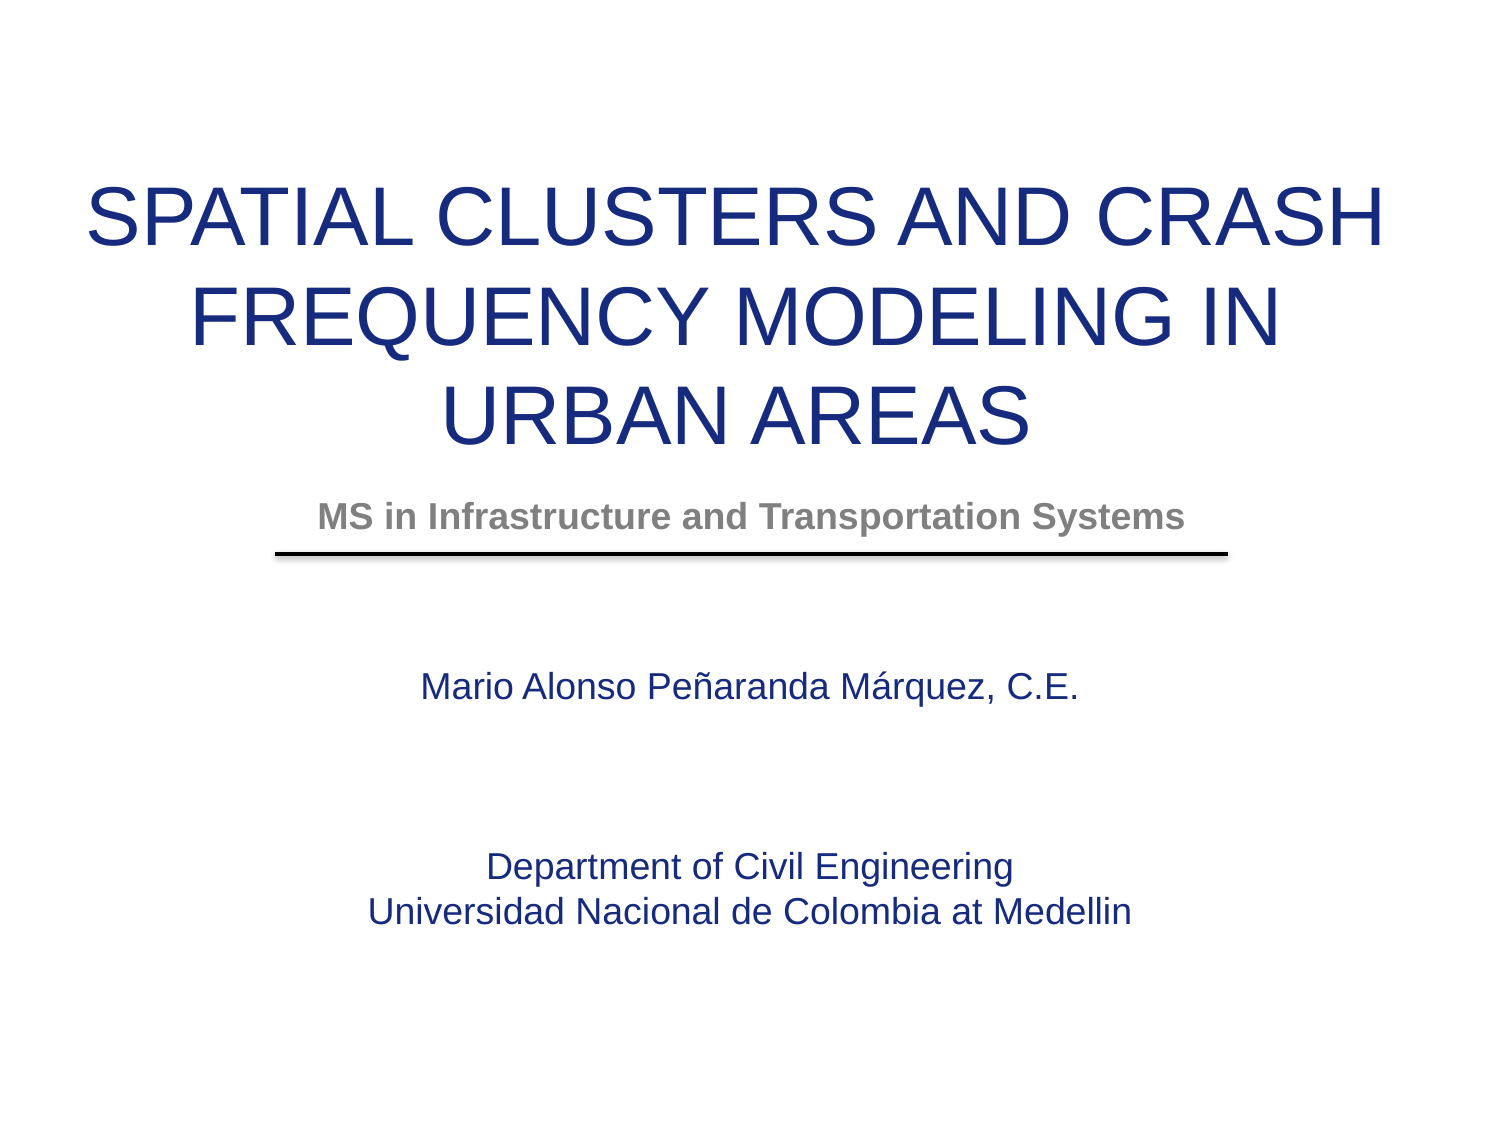

SPATIAL CLUSTERS AND CRASH FREQUENCY MODELING IN URBAN AREAS
MS in Infrastructure and Transportation Systems
Mario Alonso Peñaranda Márquez, C.E.

Department of Civil Engineering
Universidad Nacional de Colombia at Medellin